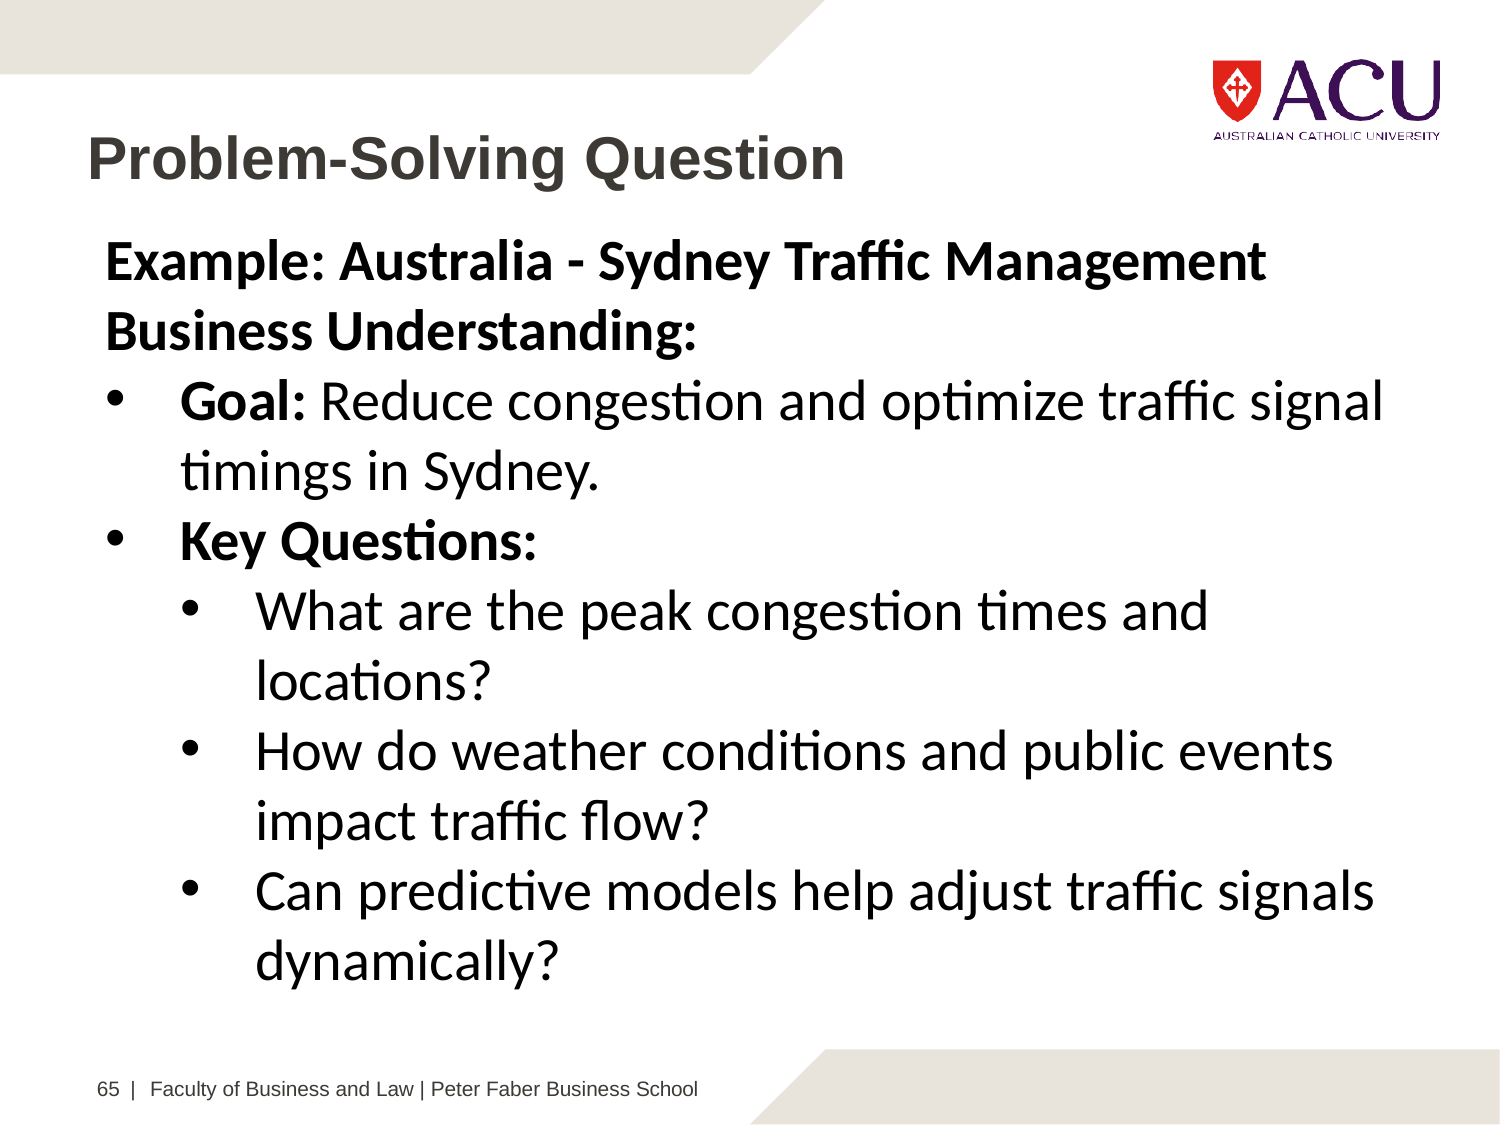

# Problem-Solving Question
Example: Australia - Sydney Traffic Management
Business Understanding:
Goal: Reduce congestion and optimize traffic signal timings in Sydney.
Key Questions:
What are the peak congestion times and locations?
How do weather conditions and public events impact traffic flow?
Can predictive models help adjust traffic signals dynamically?
65 | Faculty of Business and Law | Peter Faber Business School